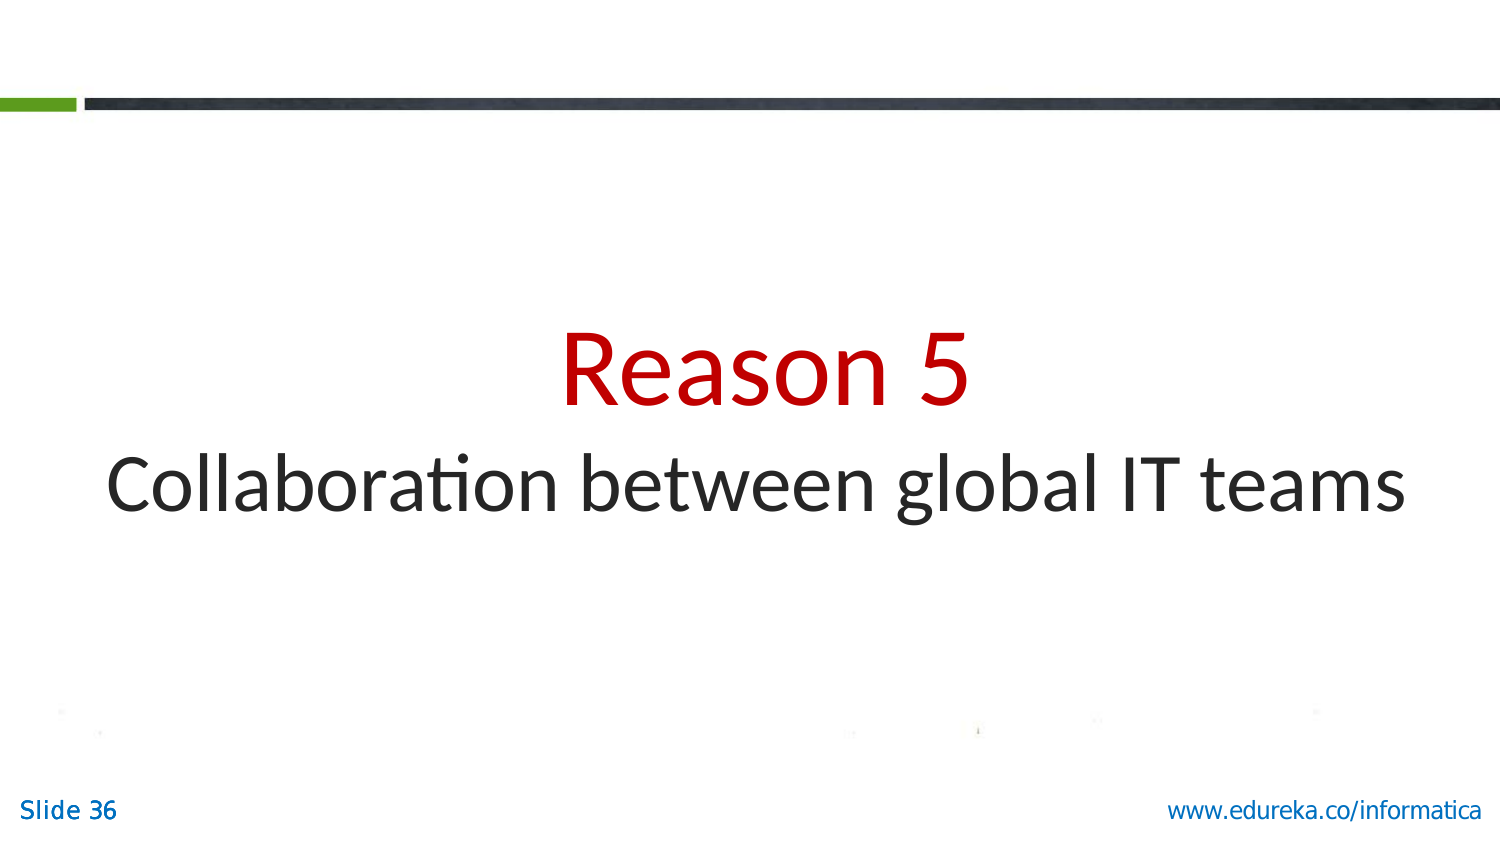

Reason 5
Collaboration between global IT teams